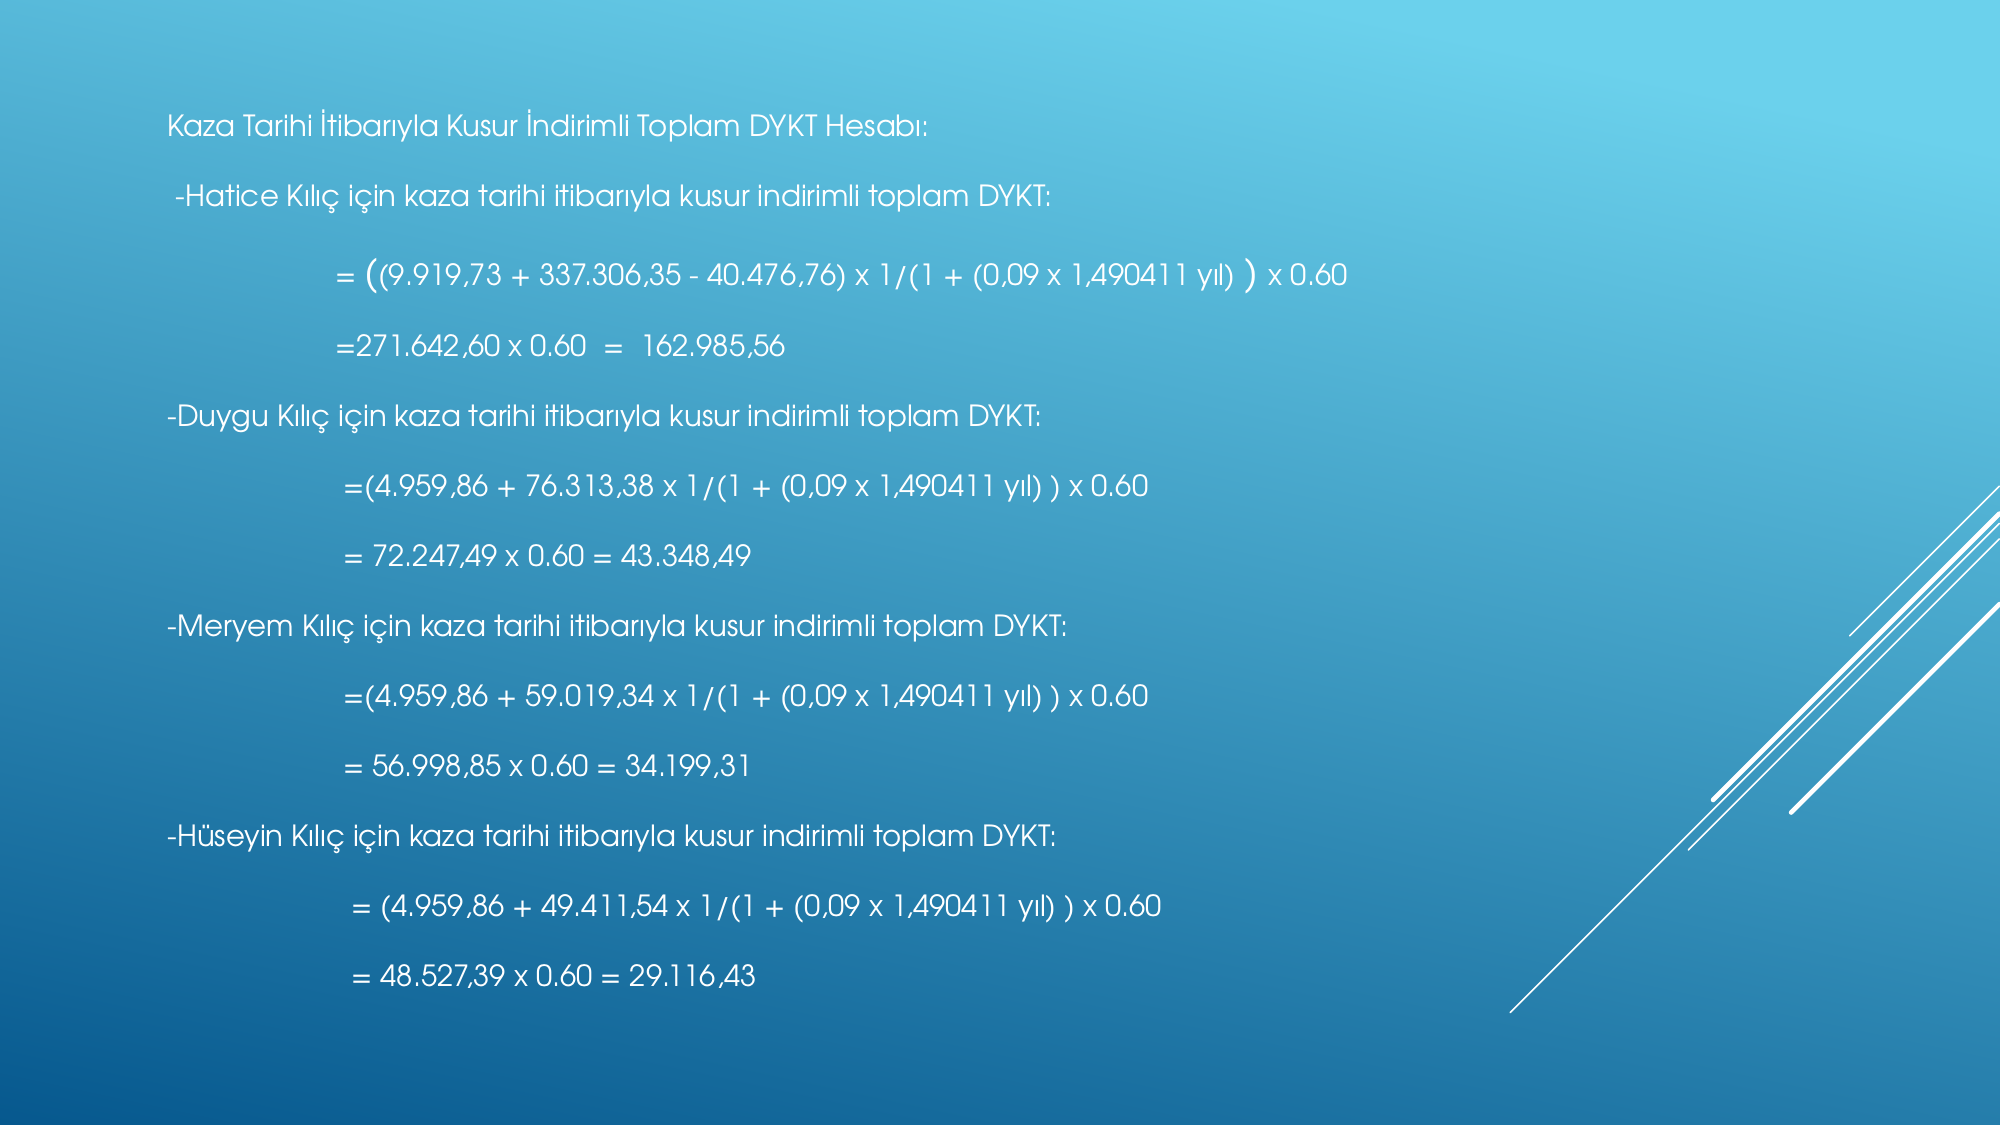

Kaza Tarihi İtibarıyla Kusur İndirimli Toplam DYKT Hesabı:

 -Hatice Kılıç için kaza tarihi itibarıyla kusur indirimli toplam DYKT:

                     = ((9.919,73 + 337.306,35 - 40.476,76) x 1/(1 + (0,09 x 1,490411 yıl) ) x 0.60

                     =271.642,60 x 0.60  =  162.985,56

-Duygu Kılıç için kaza tarihi itibarıyla kusur indirimli toplam DYKT:

                      =(4.959,86 + 76.313,38 x 1/(1 + (0,09 x 1,490411 yıl) ) x 0.60

                      = 72.247,49 x 0.60 = 43.348,49

-Meryem Kılıç için kaza tarihi itibarıyla kusur indirimli toplam DYKT:

                      =(4.959,86 + 59.019,34 x 1/(1 + (0,09 x 1,490411 yıl) ) x 0.60

                      = 56.998,85 x 0.60 = 34.199,31

-Hüseyin Kılıç için kaza tarihi itibarıyla kusur indirimli toplam DYKT:

                       = (4.959,86 + 49.411,54 x 1/(1 + (0,09 x 1,490411 yıl) ) x 0.60

                       = 48.527,39 x 0.60 = 29.116,43